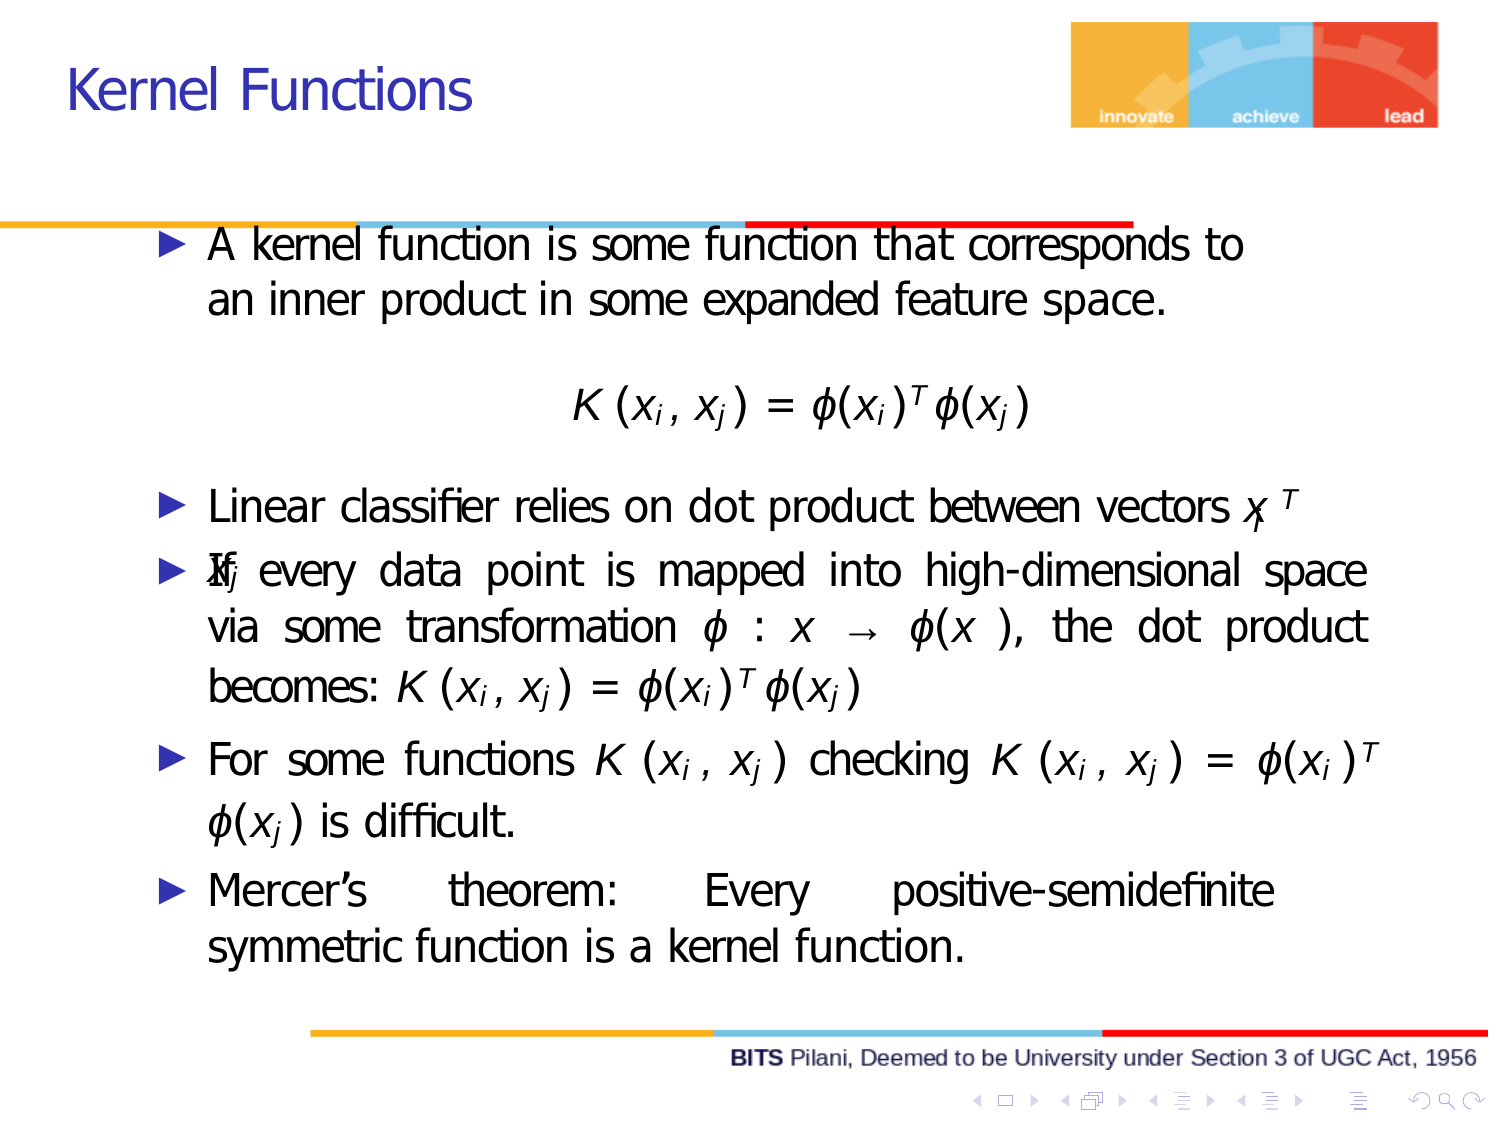

# Kernel Functions
A kernel function is some function that corresponds to an inner product in some expanded feature space.
K (xi , xj ) = ϕ(xi )T ϕ(xj )
Linear classifier relies on dot product between vectors x T xj
i
If every data point is mapped into high-dimensional space via some transformation ϕ : x → ϕ(x ), the dot product becomes: K (xi , xj ) = ϕ(xi )T ϕ(xj )
For some functions K (xi , xj ) checking K (xi , xj ) = ϕ(xi )T ϕ(xj ) is difficult.
Mercer’s theorem: Every positive-semidefinite symmetric function is a kernel function.